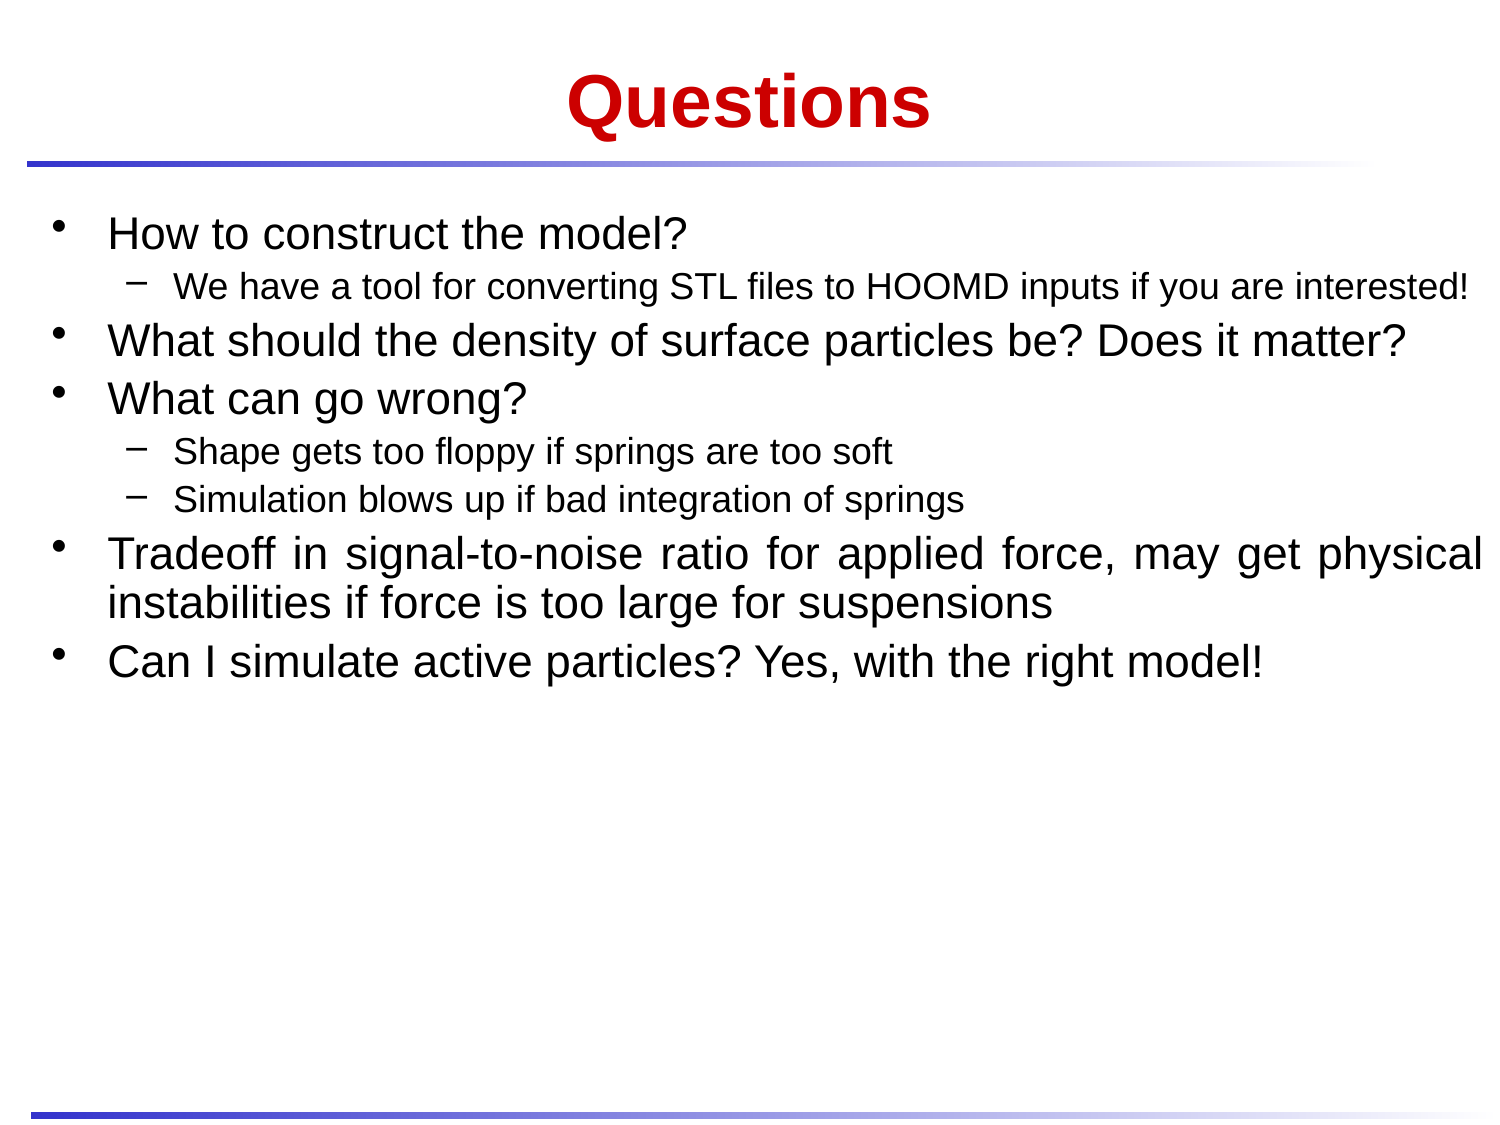

# Questions
How to construct the model?
We have a tool for converting STL files to HOOMD inputs if you are interested!
What should the density of surface particles be? Does it matter?
What can go wrong?
Shape gets too floppy if springs are too soft
Simulation blows up if bad integration of springs
Tradeoff in signal-to-noise ratio for applied force, may get physical instabilities if force is too large for suspensions
Can I simulate active particles? Yes, with the right model!